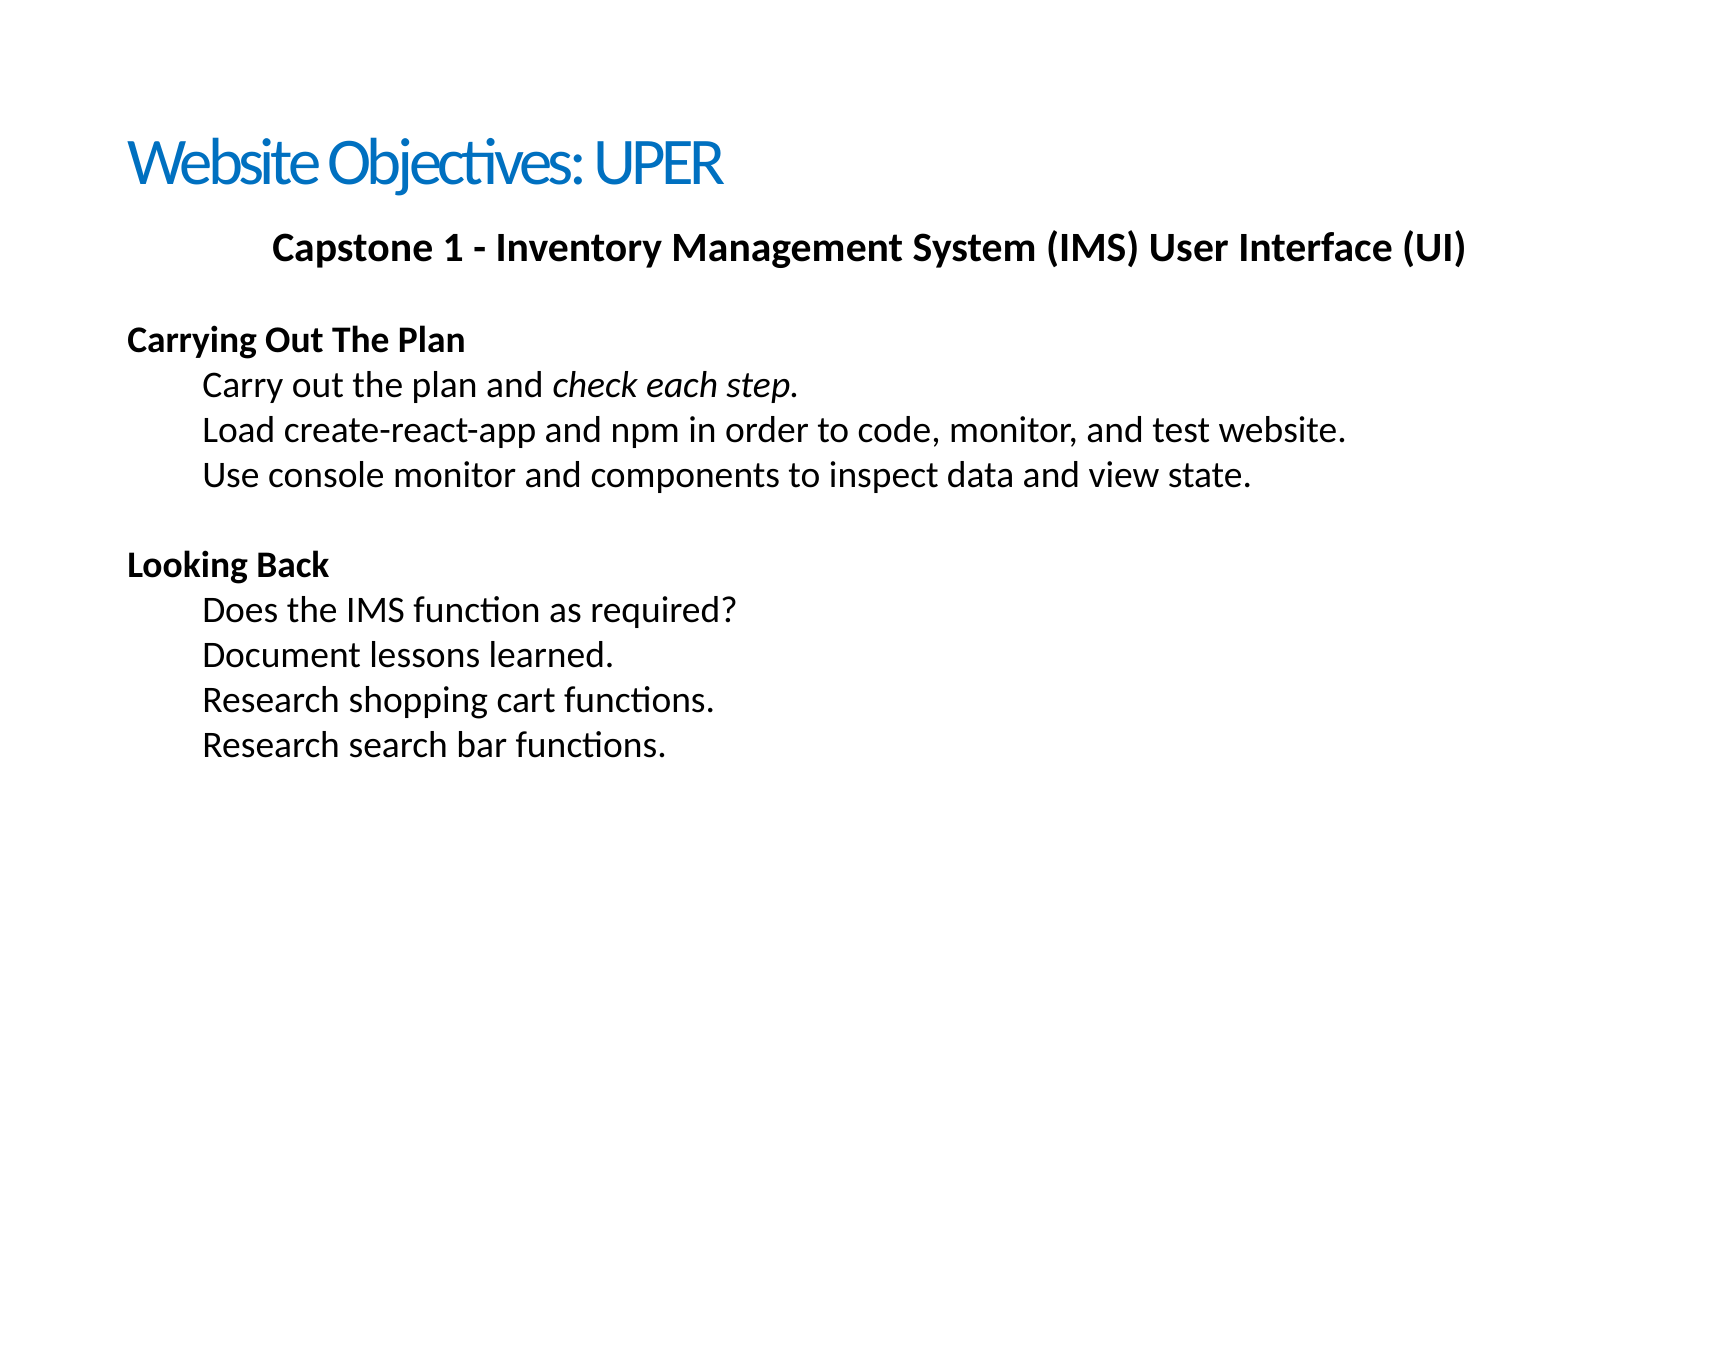

# Website Objectives: UPER
Capstone 1 - Inventory Management System (IMS) User Interface (UI)

Carrying Out The Plan
Carry out the plan and check each step.
Load create-react-app and npm in order to code, monitor, and test website.
Use console monitor and components to inspect data and view state.
Looking Back
Does the IMS function as required?
Document lessons learned.
Research shopping cart functions.
Research search bar functions.